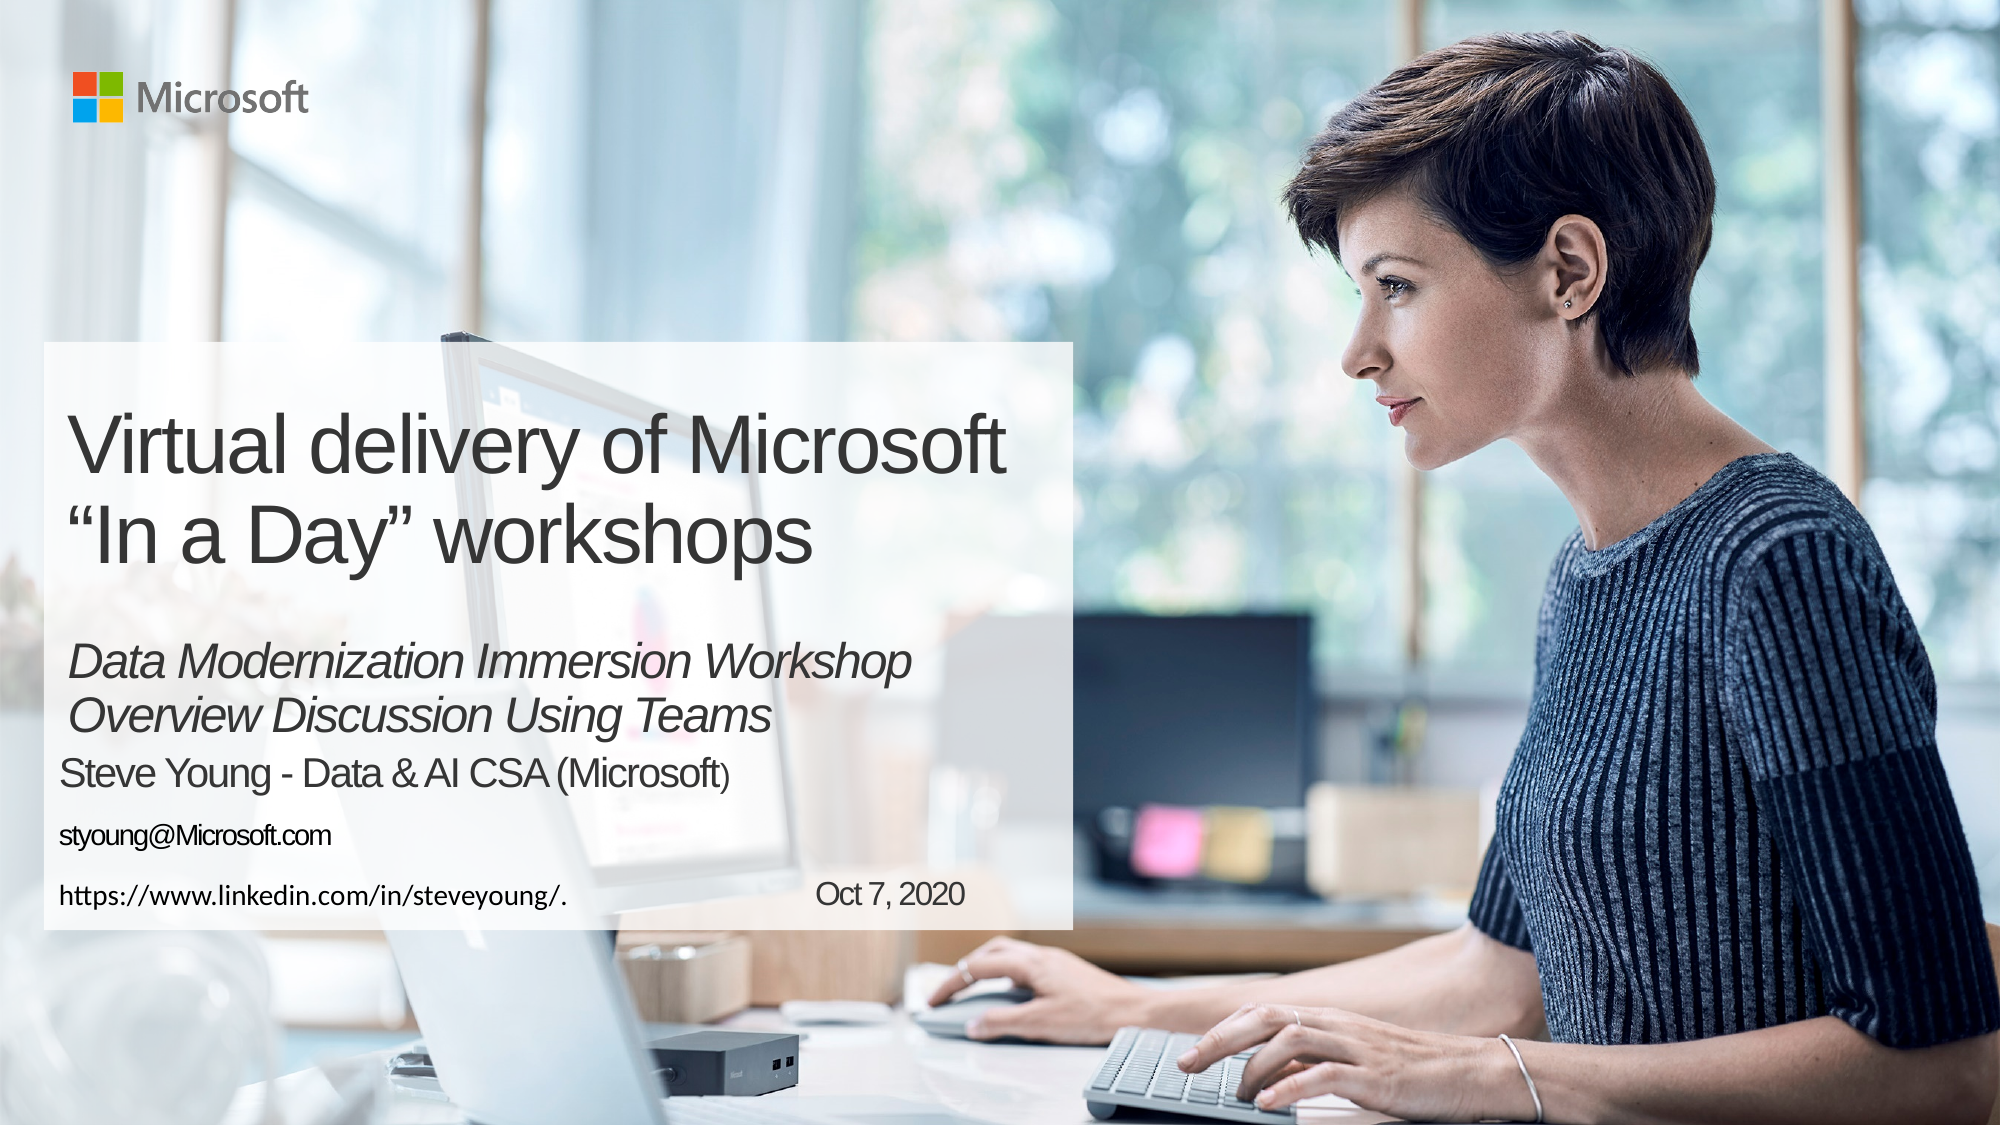

Virtual delivery of Microsoft “In a Day” workshops

Data Modernization Immersion Workshop
Overview Discussion Using Teams
Steve Young - Data & AI CSA (Microsoft)
styoung@Microsoft.com
https://www.linkedin.com/in/steveyoung/.                                      Oct 7, 2020